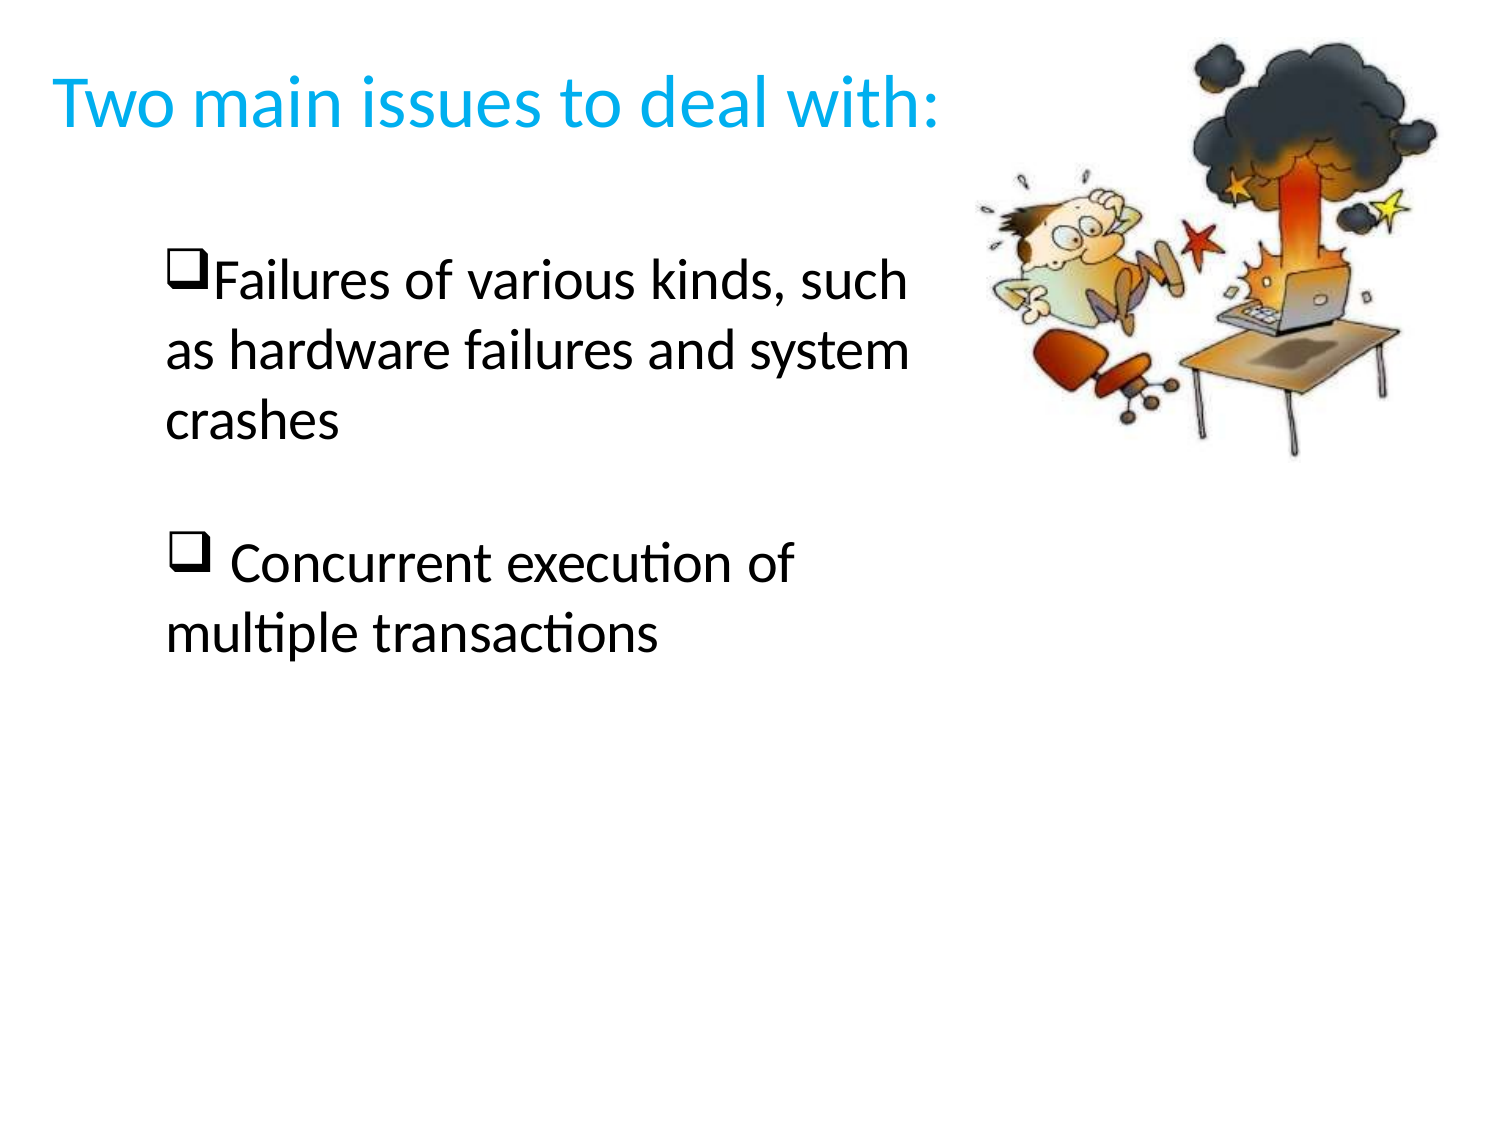

# Two main issues to deal with:
Failures of various kinds, such  as hardware failures and system  crashes

Concurrent execution of
multiple transactions